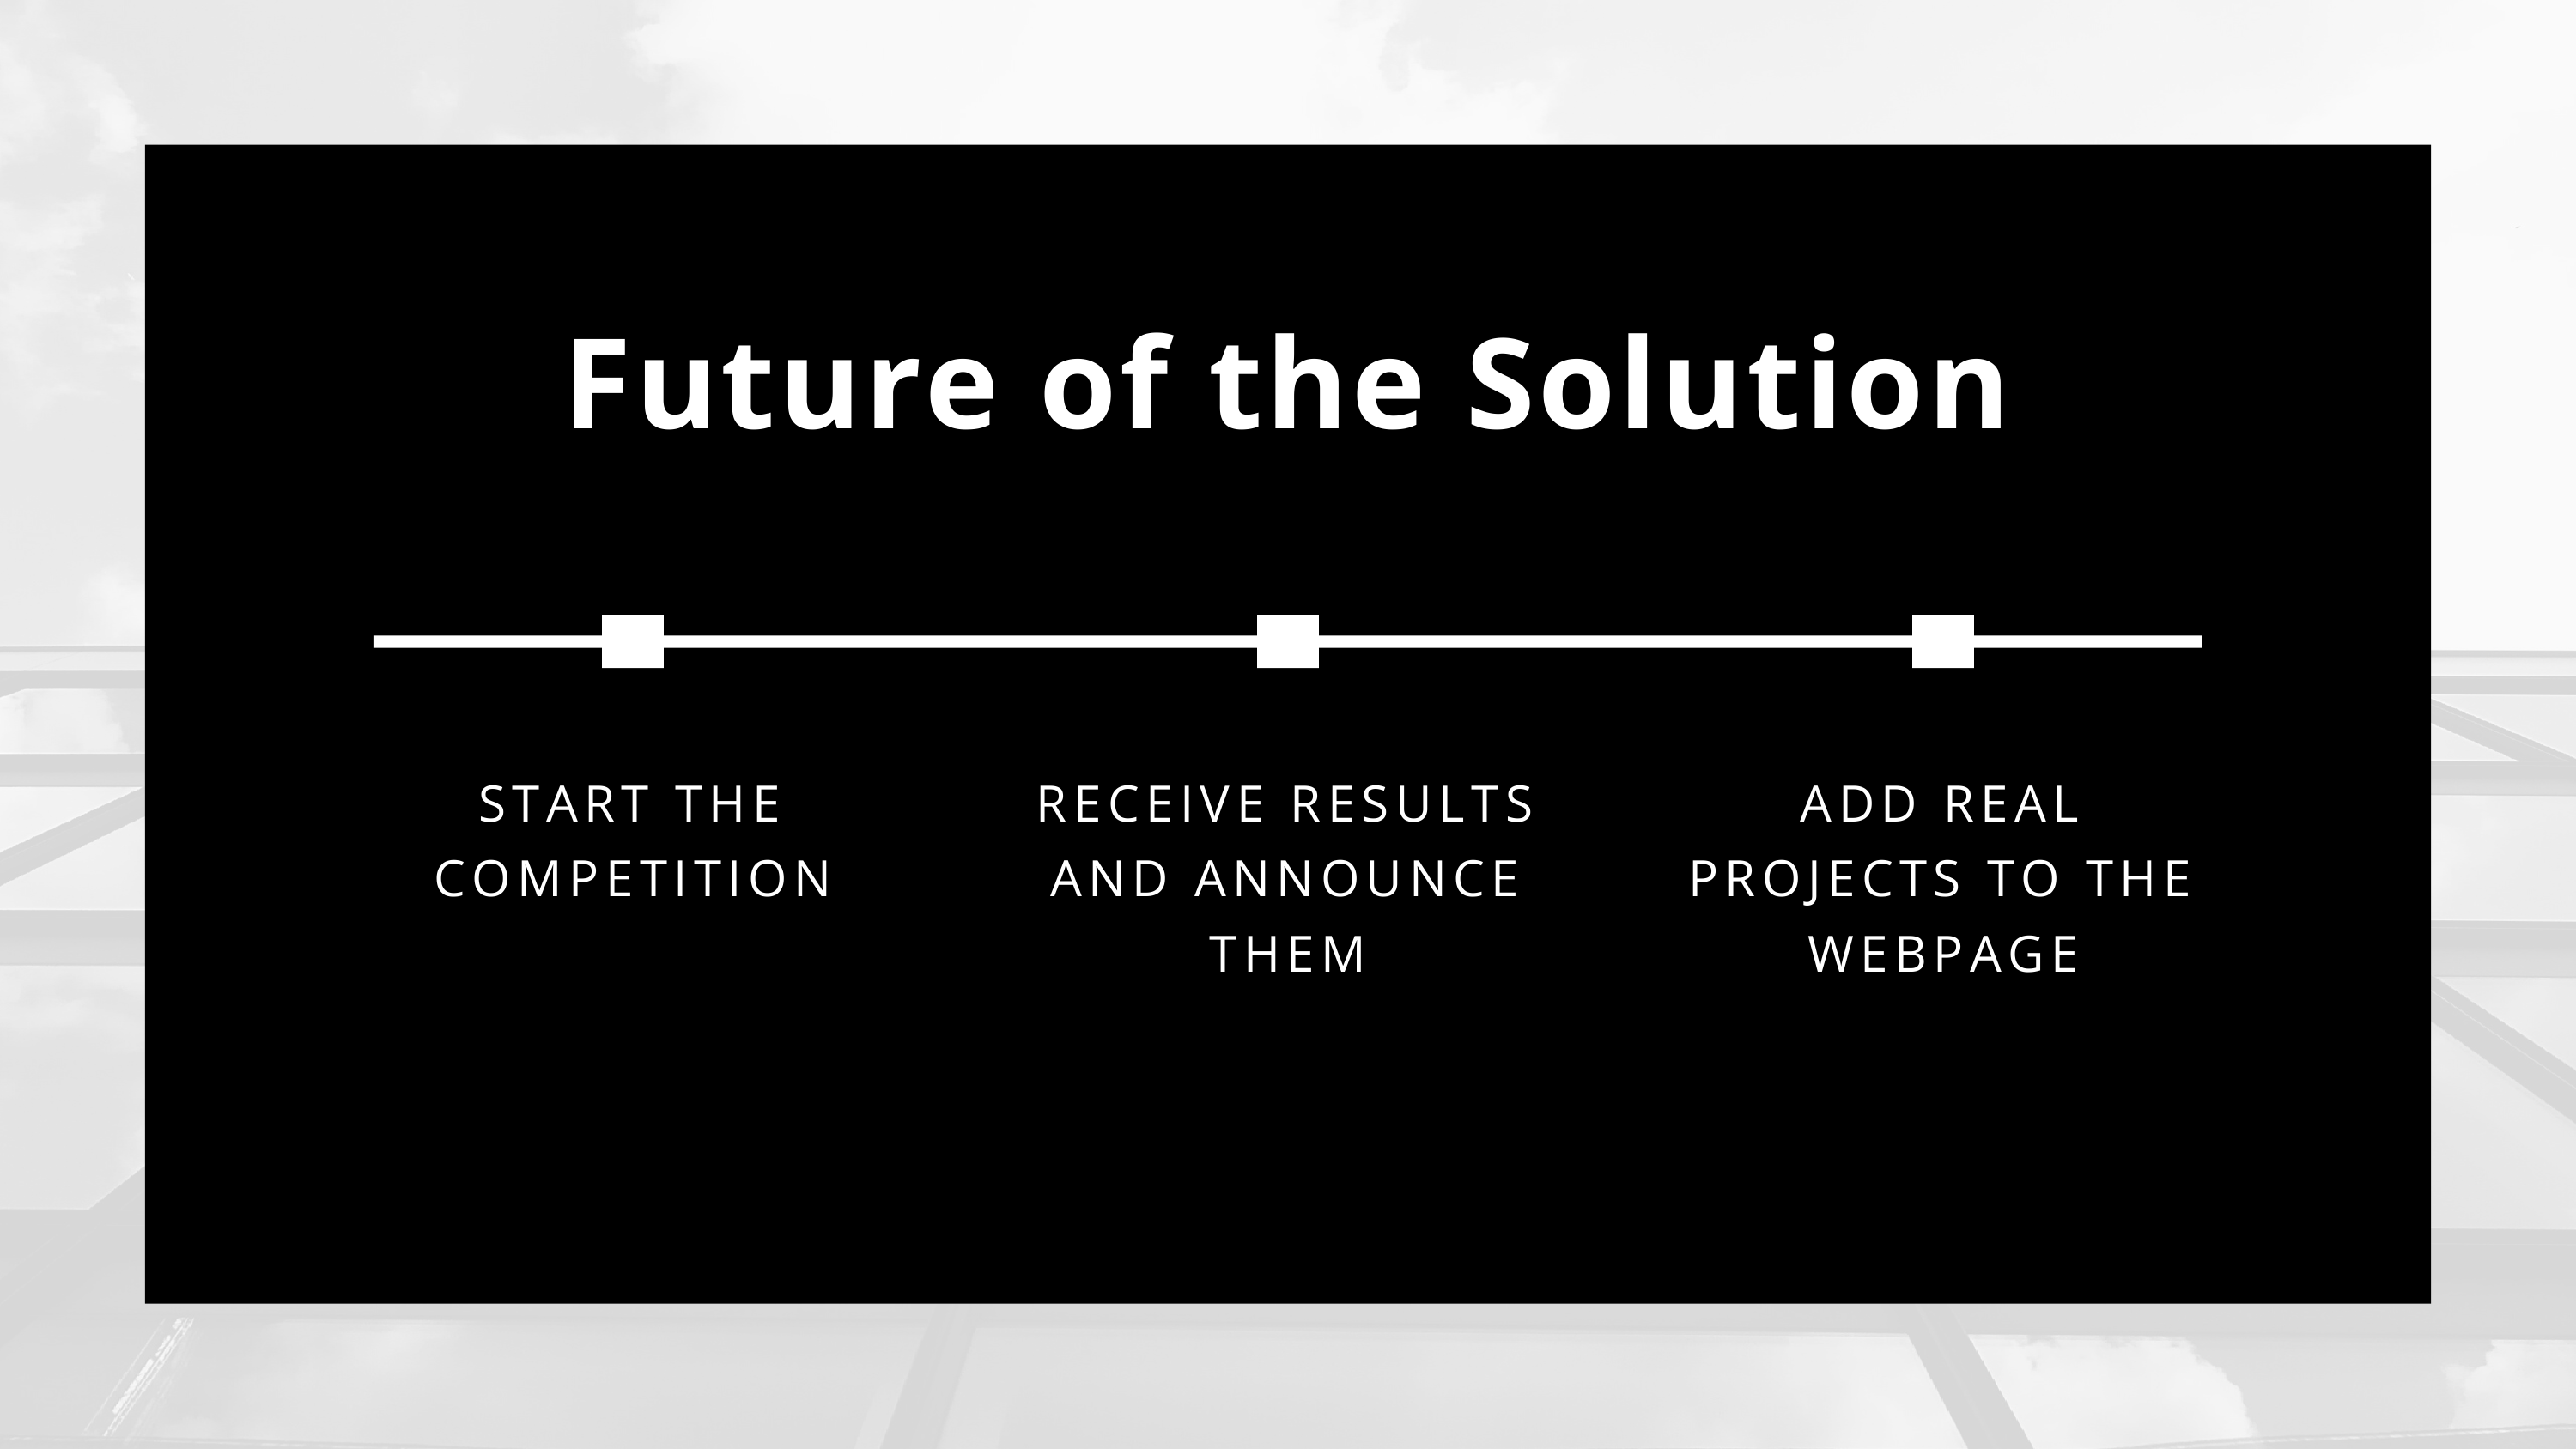

Future of the Solution

START THE COMPETITION

RECEIVE RESULTS AND ANNOUNCE THEM

ADD REAL PROJECTS TO THE WEBPAGE